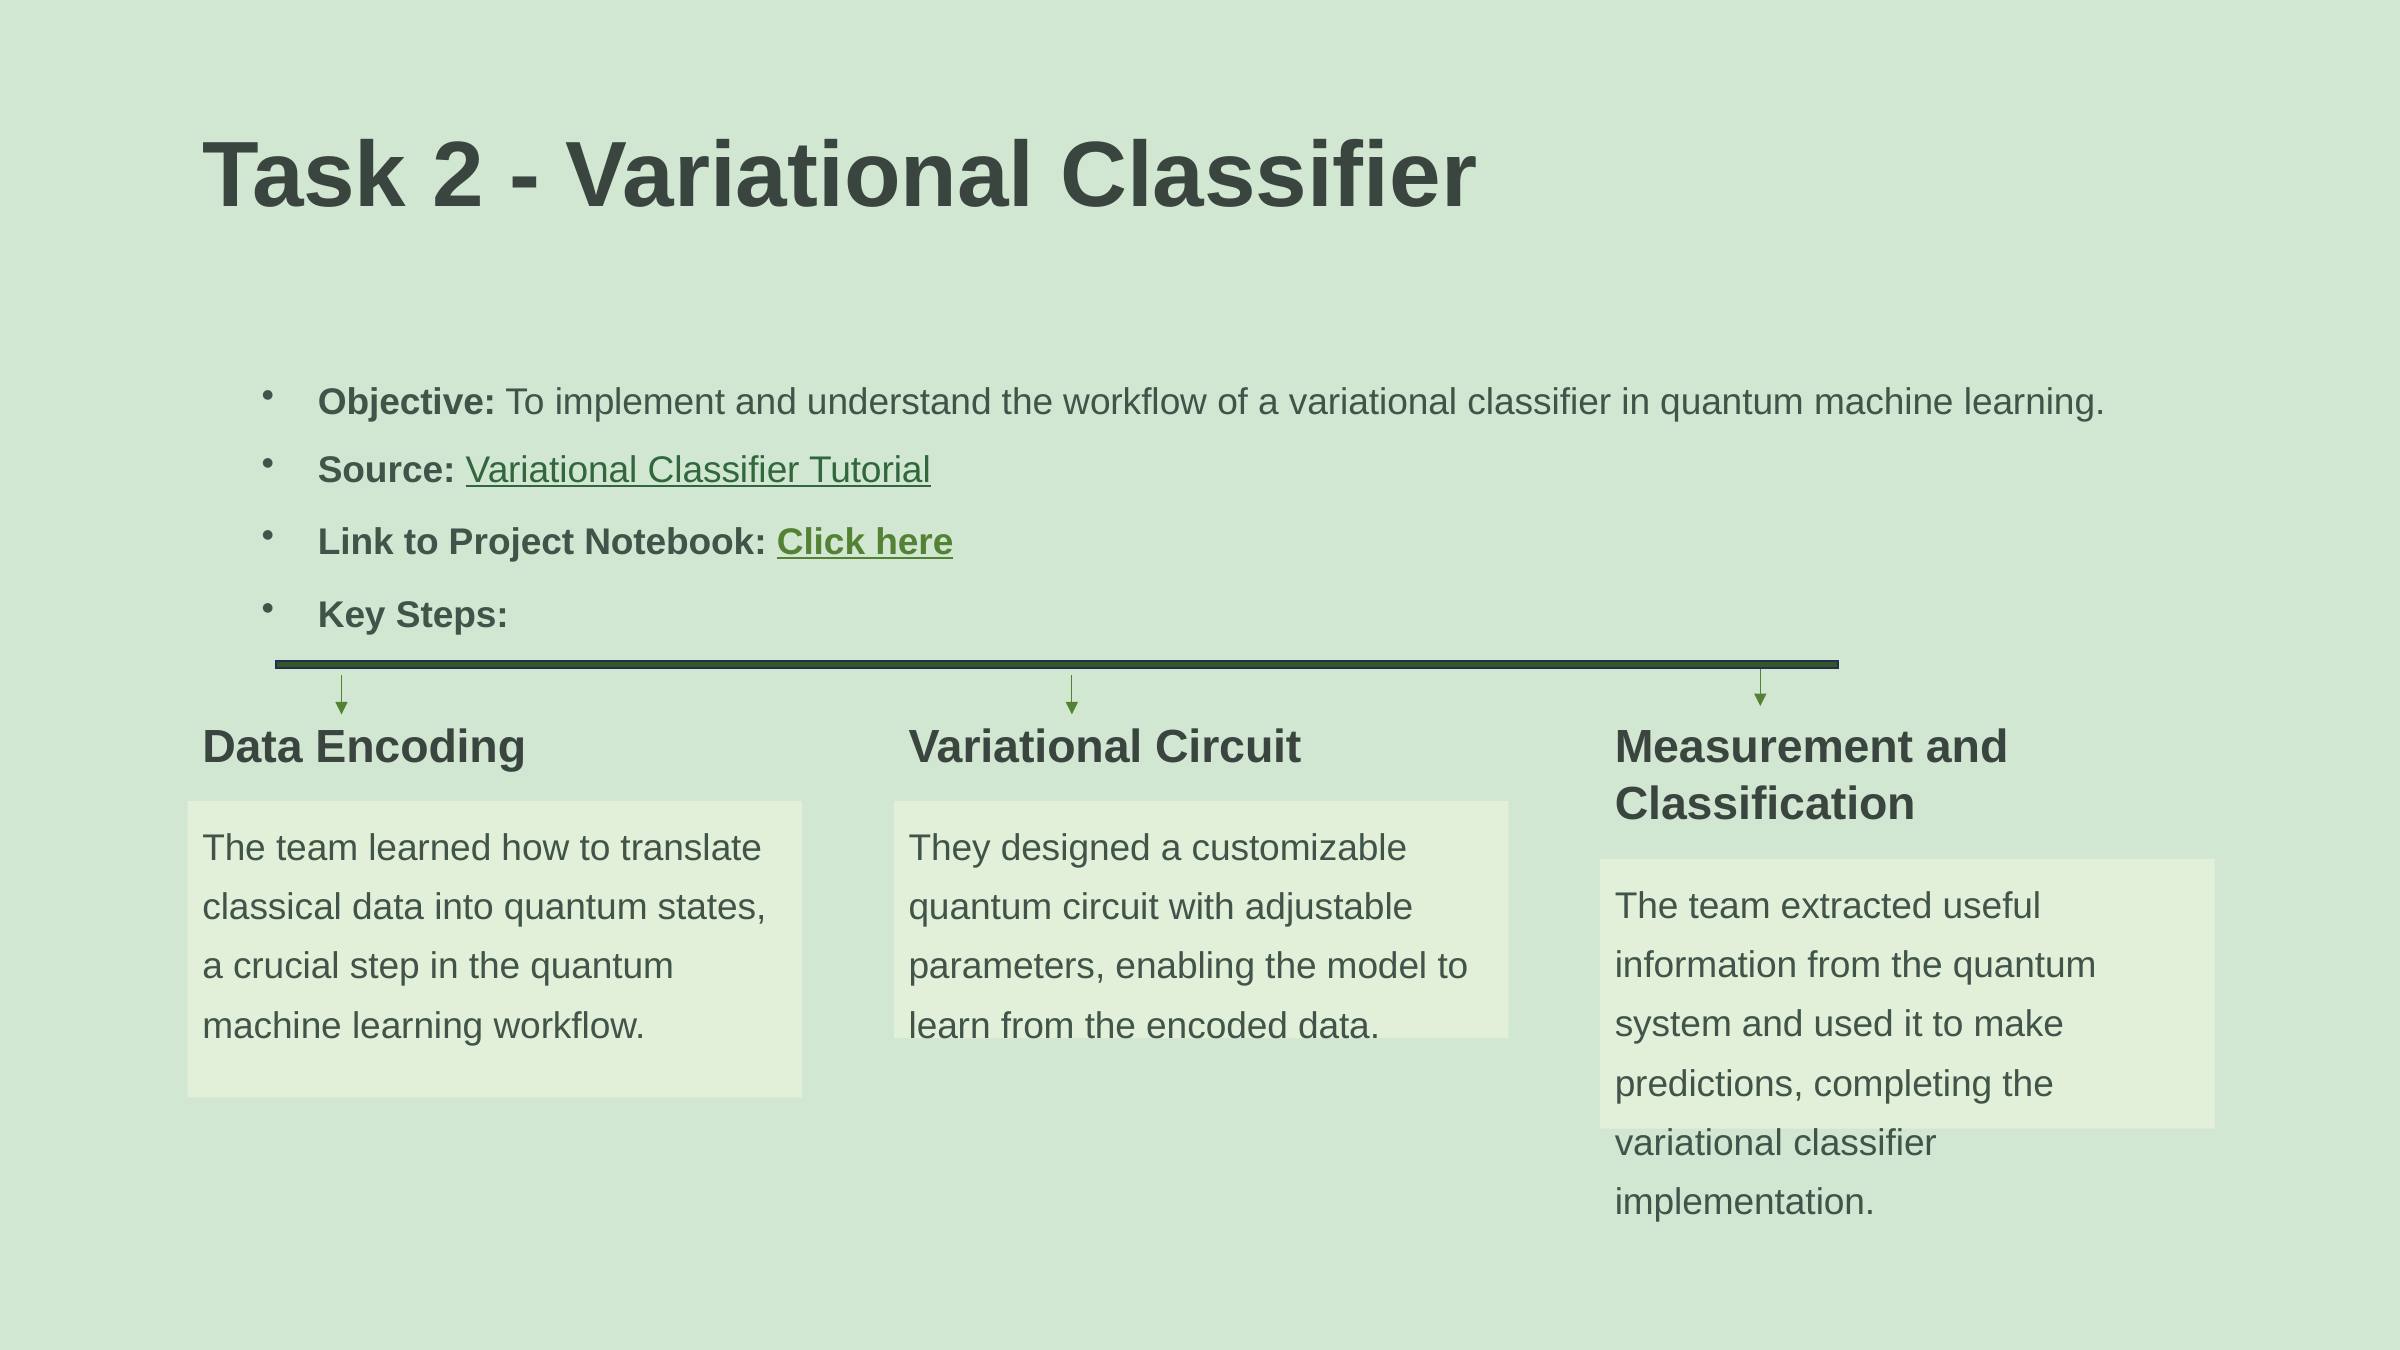

Task 2 - Variational Classifier
Objective: To implement and understand the workflow of a variational classifier in quantum machine learning.
Source: Variational Classifier Tutorial
Link to Project Notebook: Click here
Key Steps:

Data Encoding
Variational Circuit
Measurement and Classification
The team learned how to translate classical data into quantum states, a crucial step in the quantum machine learning workflow.
They designed a customizable quantum circuit with adjustable parameters, enabling the model to learn from the encoded data.
The team extracted useful information from the quantum system and used it to make predictions, completing the variational classifier implementation.